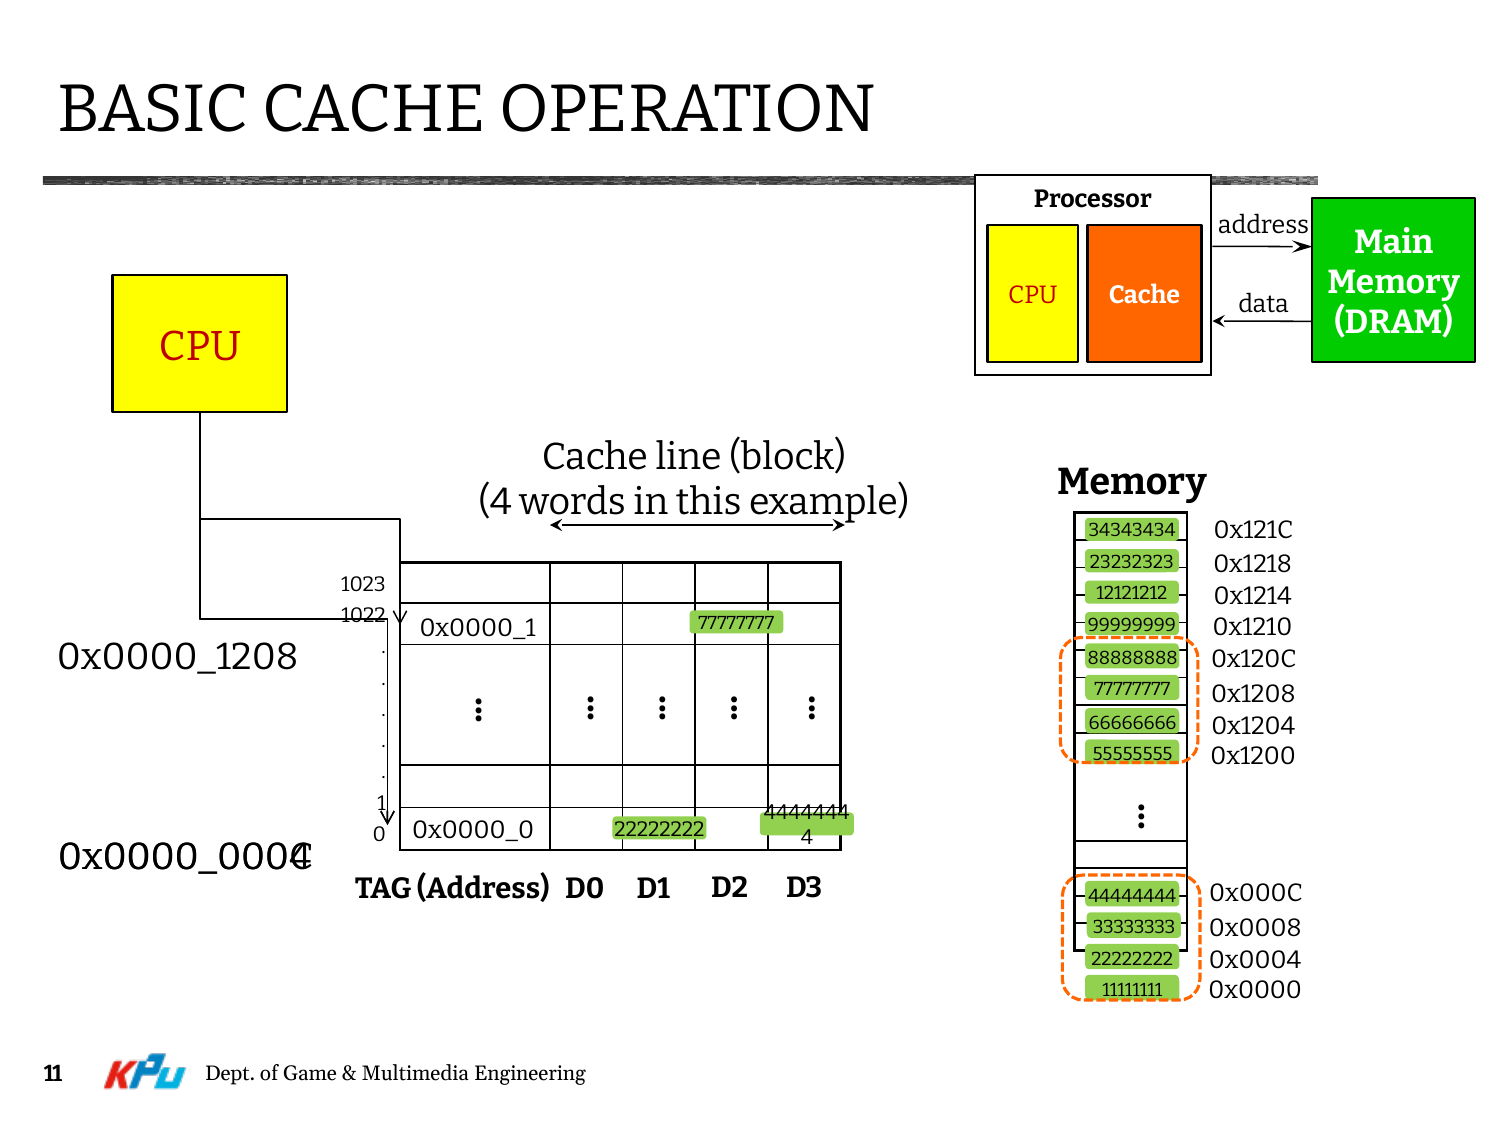

# Basic Cache Operation
Processor
Main Memory
(DRAM)
address

CPU
Cache
CPU
data
0x0000_0004
0x0000_000C
0x0000_1208
Cache line (block)
(4 words in this example)
Memory
0x121C
|  |
| --- |
|  |
|  |
|  |
|  |
|  |
|  |
|  |
|  |
|  |
|  |
|  |
|  |
34343434
0x1218
23232323
1023
1022
.
.
.
.
.
1
0
|  |  |  |  |  |
| --- | --- | --- | --- | --- |
|  |  |  |  |  |
|  |  |  |  |  |
|  |  |  |  |  |
|  |  |  |  |  |
0x1214
12121212
0x1210
0x0000_1
77777777
99999999
0x120C

88888888
88888888
0x1208
77777777
77777777
...
...
...
...
...
0x1204
66666666
66666666
0x1200
55555555
55555555
...
0x0000_0
44444444
22222222
D3
D2
D1
TAG (Address)
D0
0x000C

44444444
44444444
0x0008
33333333
33333333
0x0004
22222222
22222222
0x0000
11111111
11111111
11
Dept. of Game & Multimedia Engineering